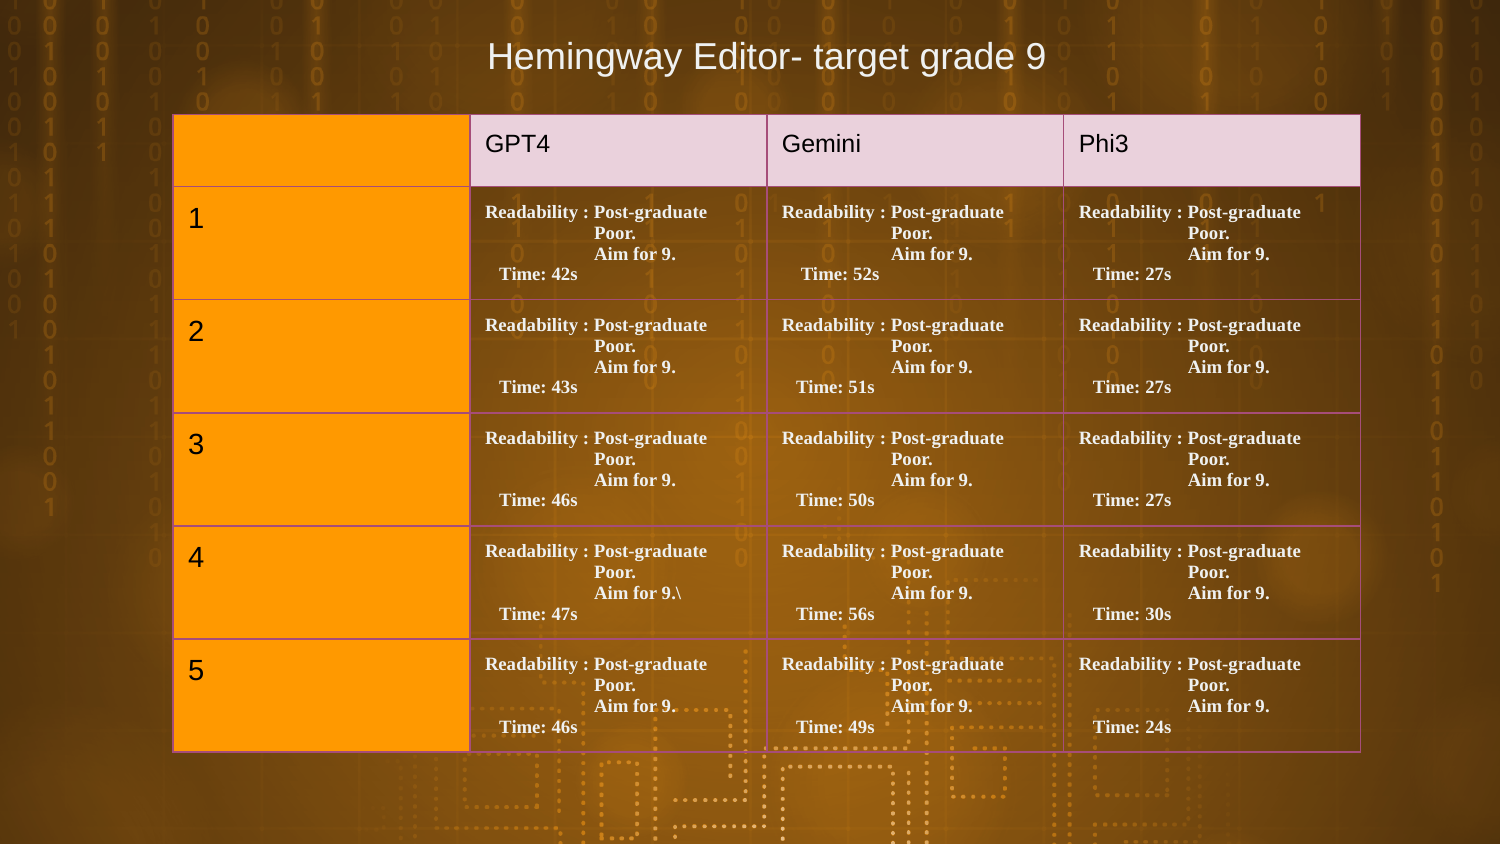

Hemingway Editor- target grade 9
|  | GPT4 | Gemini | Phi3 |
| --- | --- | --- | --- |
| 1 | Readability : Post-graduate Poor. Aim for 9. Time: 42s | Readability : Post-graduate Poor. Aim for 9. Time: 52s | Readability : Post-graduate Poor. Aim for 9. Time: 27s |
| 2 | Readability : Post-graduate Poor. Aim for 9. Time: 43s | Readability : Post-graduate Poor. Aim for 9. Time: 51s | Readability : Post-graduate Poor. Aim for 9. Time: 27s |
| 3 | Readability : Post-graduate Poor. Aim for 9. Time: 46s | Readability : Post-graduate Poor. Aim for 9. Time: 50s | Readability : Post-graduate Poor. Aim for 9. Time: 27s |
| 4 | Readability : Post-graduate Poor. Aim for 9.\ Time: 47s | Readability : Post-graduate Poor. Aim for 9. Time: 56s | Readability : Post-graduate Poor. Aim for 9. Time: 30s |
| 5 | Readability : Post-graduate Poor. Aim for 9. Time: 46s | Readability : Post-graduate Poor. Aim for 9. Time: 49s | Readability : Post-graduate Poor. Aim for 9. Time: 24s |